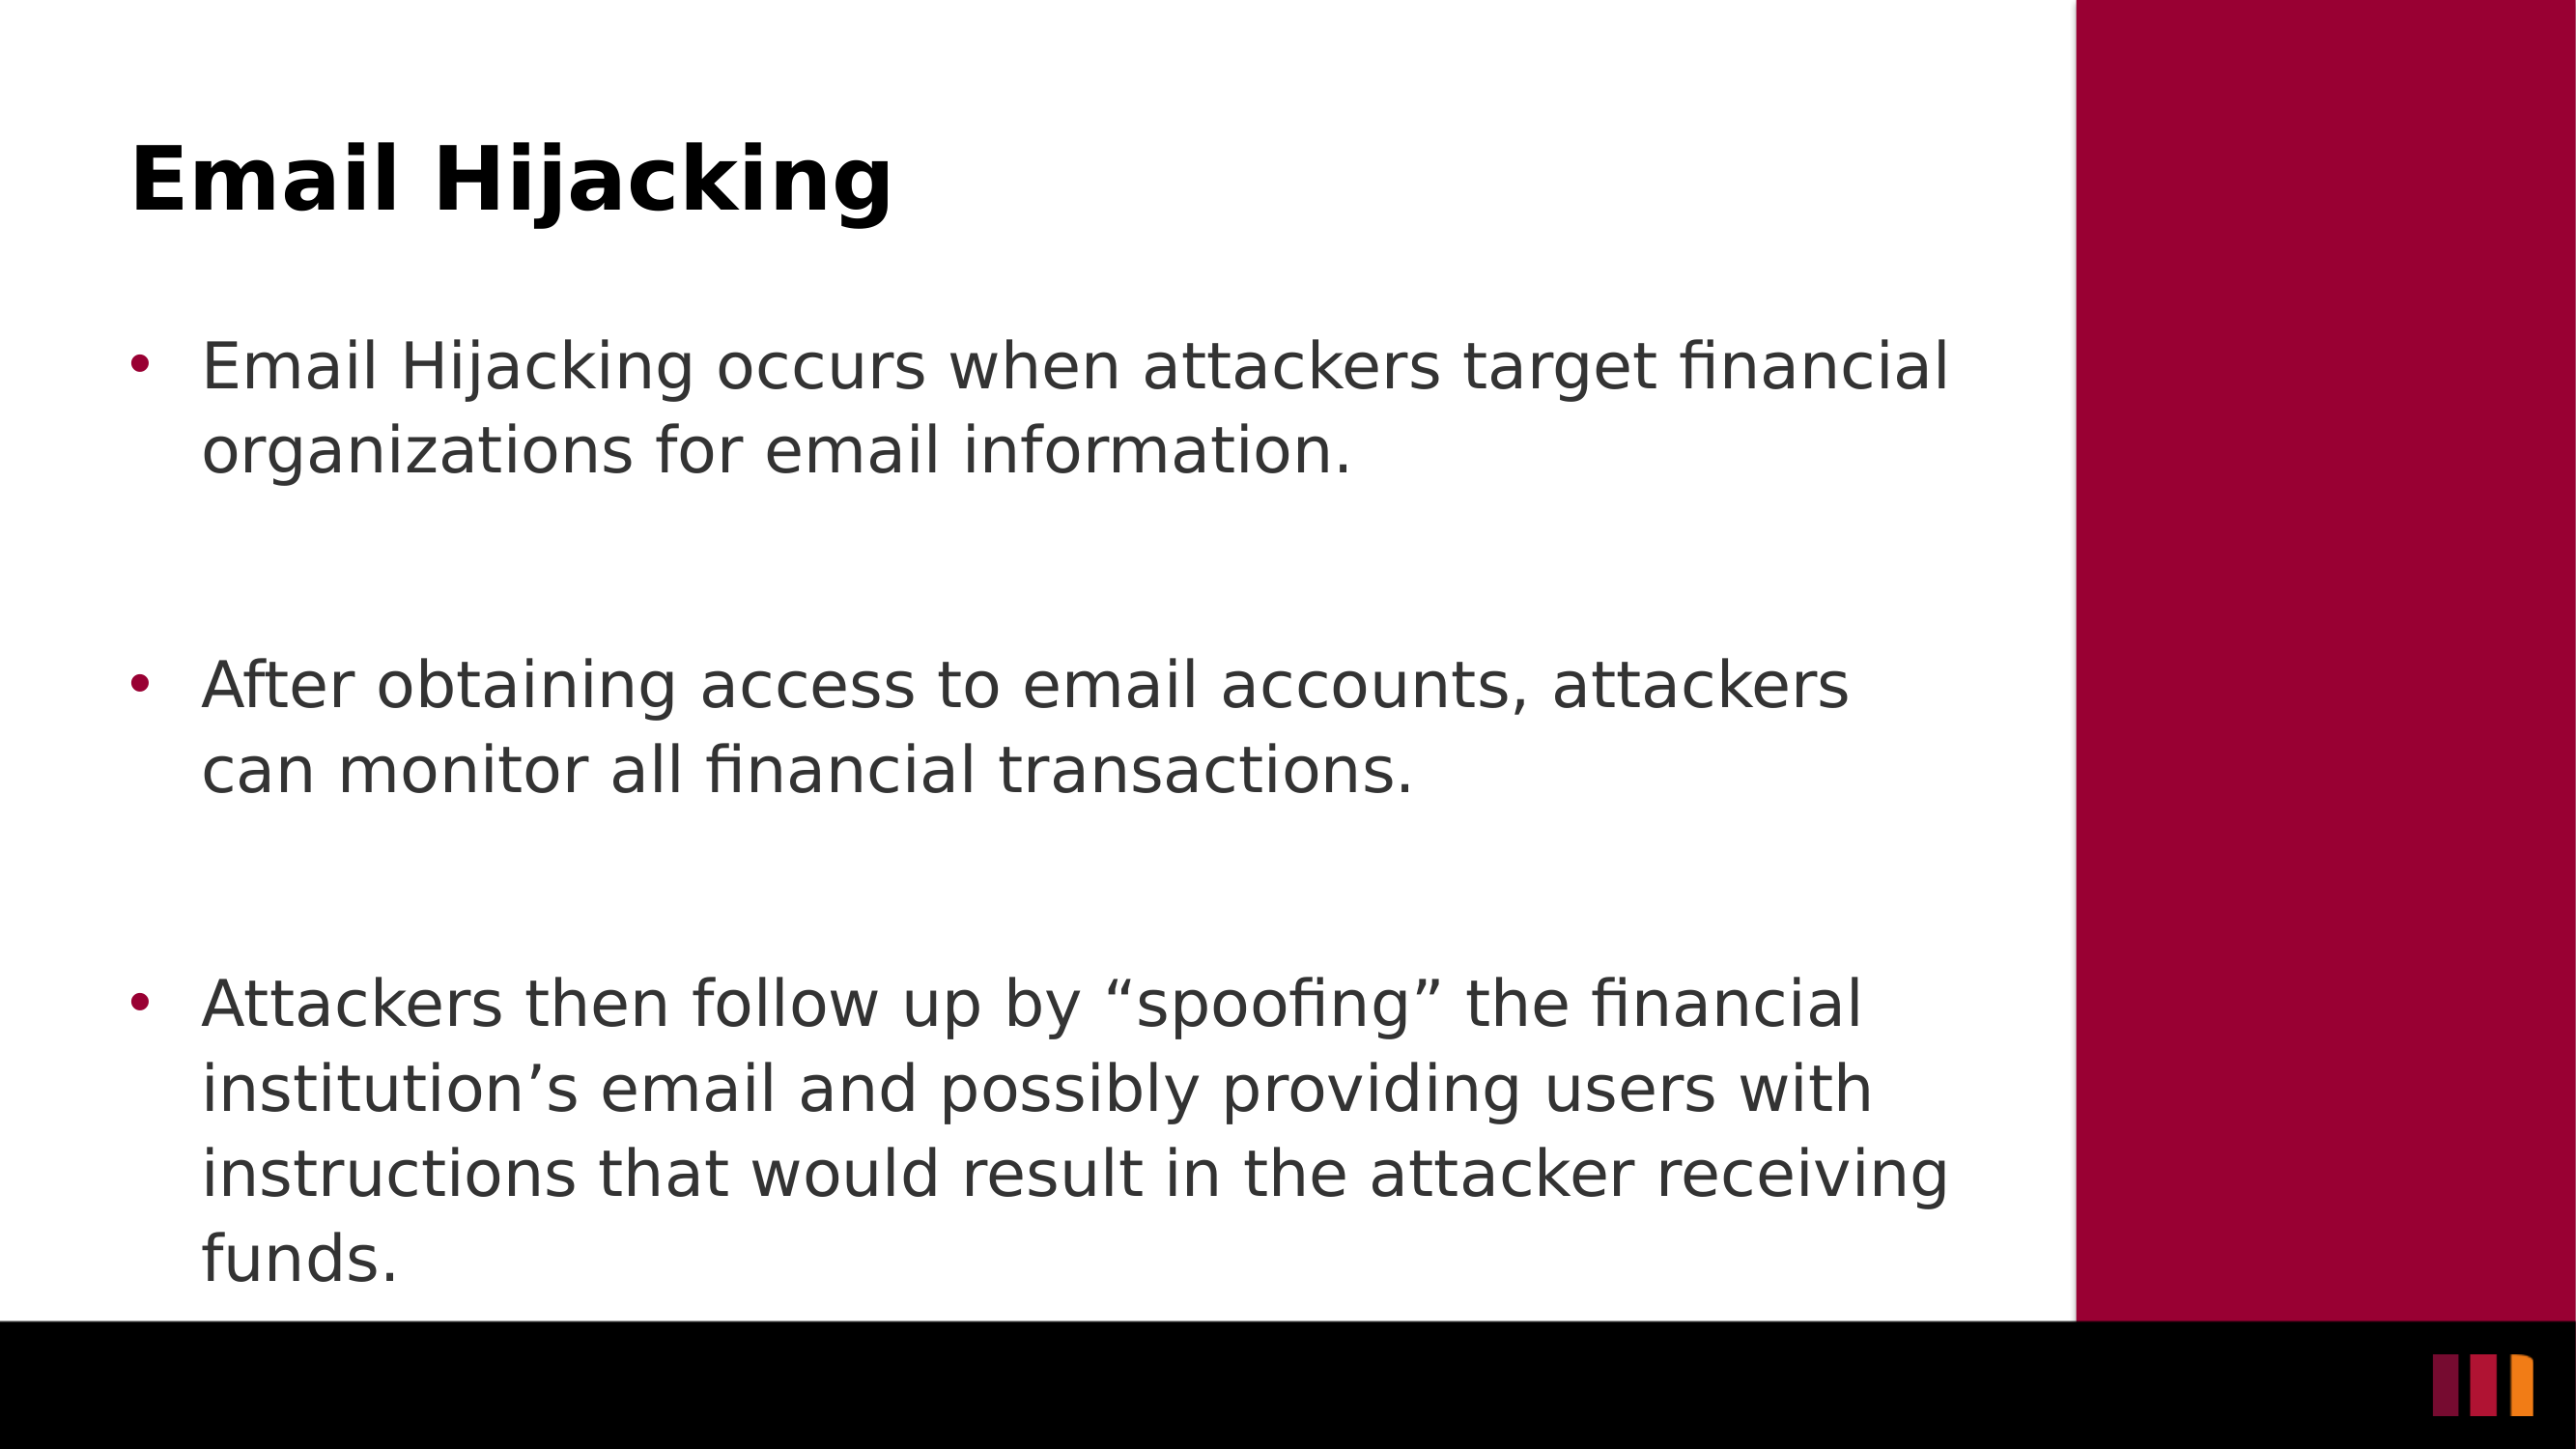

# Email Hijacking
Email Hijacking occurs when attackers target financial organizations for email information.

After obtaining access to email accounts, attackers can monitor all financial transactions.

Attackers then follow up by “spoofing” the financial institution’s email and possibly providing users with instructions that would result in the attacker receiving funds.
7